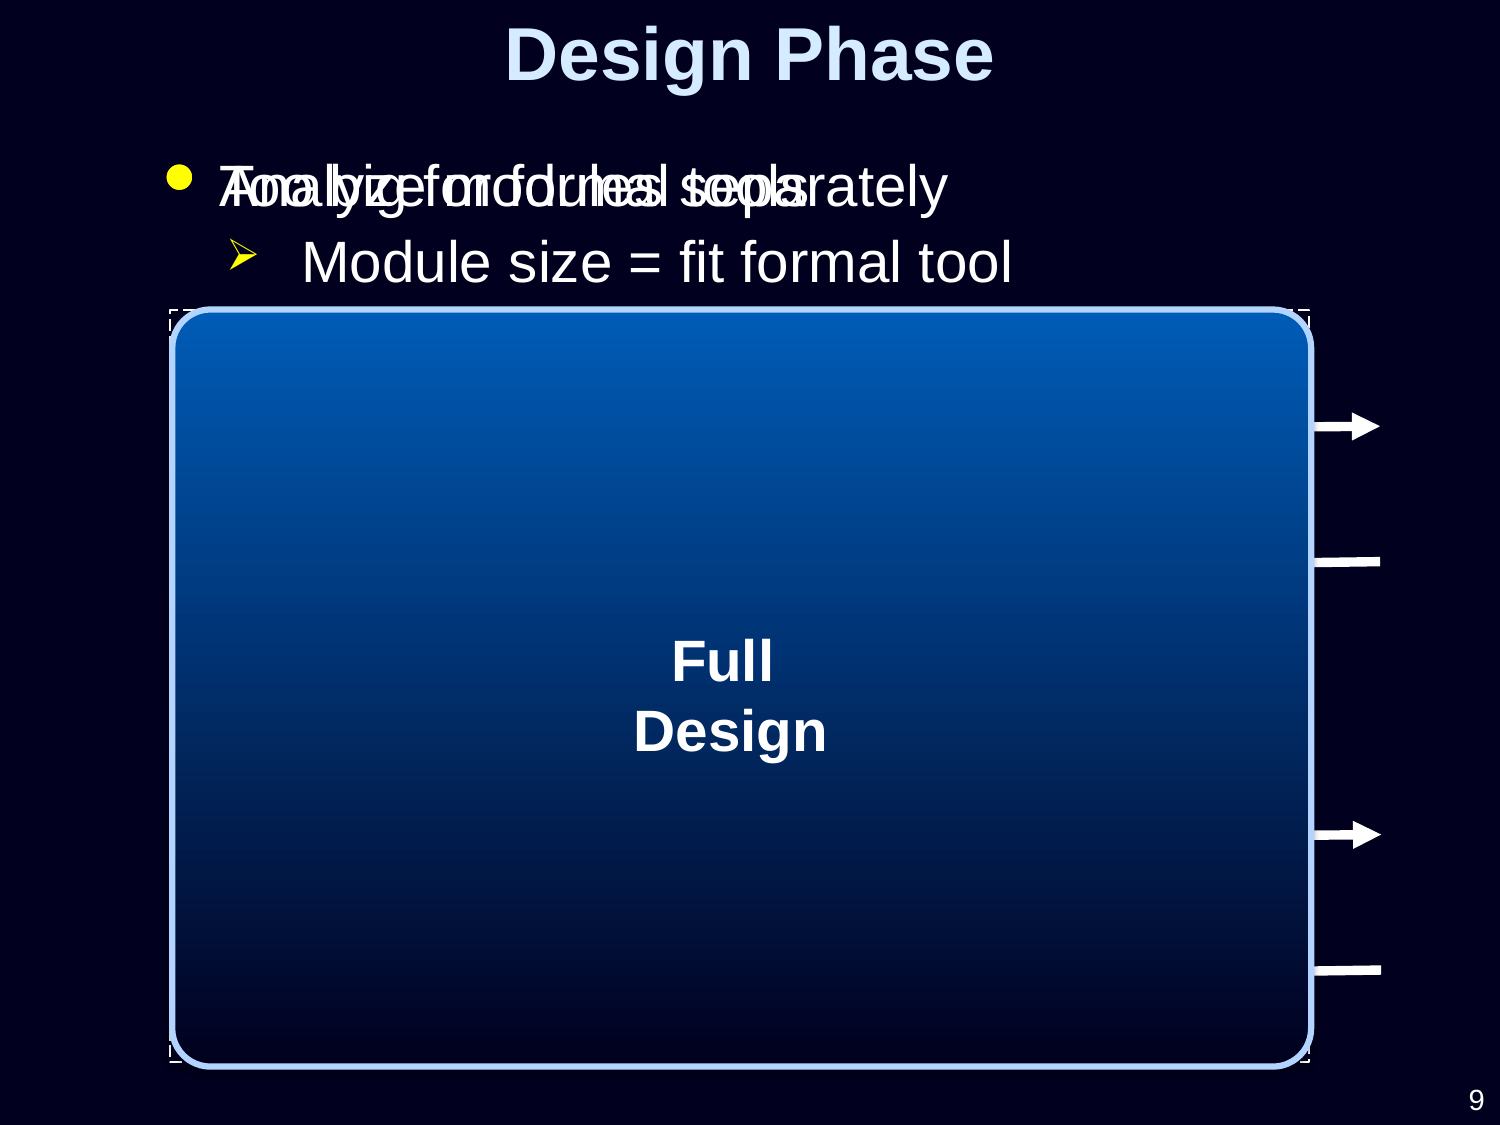

Design Phase
Too big for formal tools
Analyze modules separately
Module size = fit formal tool

Module
C
Module
B
Module A
Full
Design

Module F
Module D
Module E
9